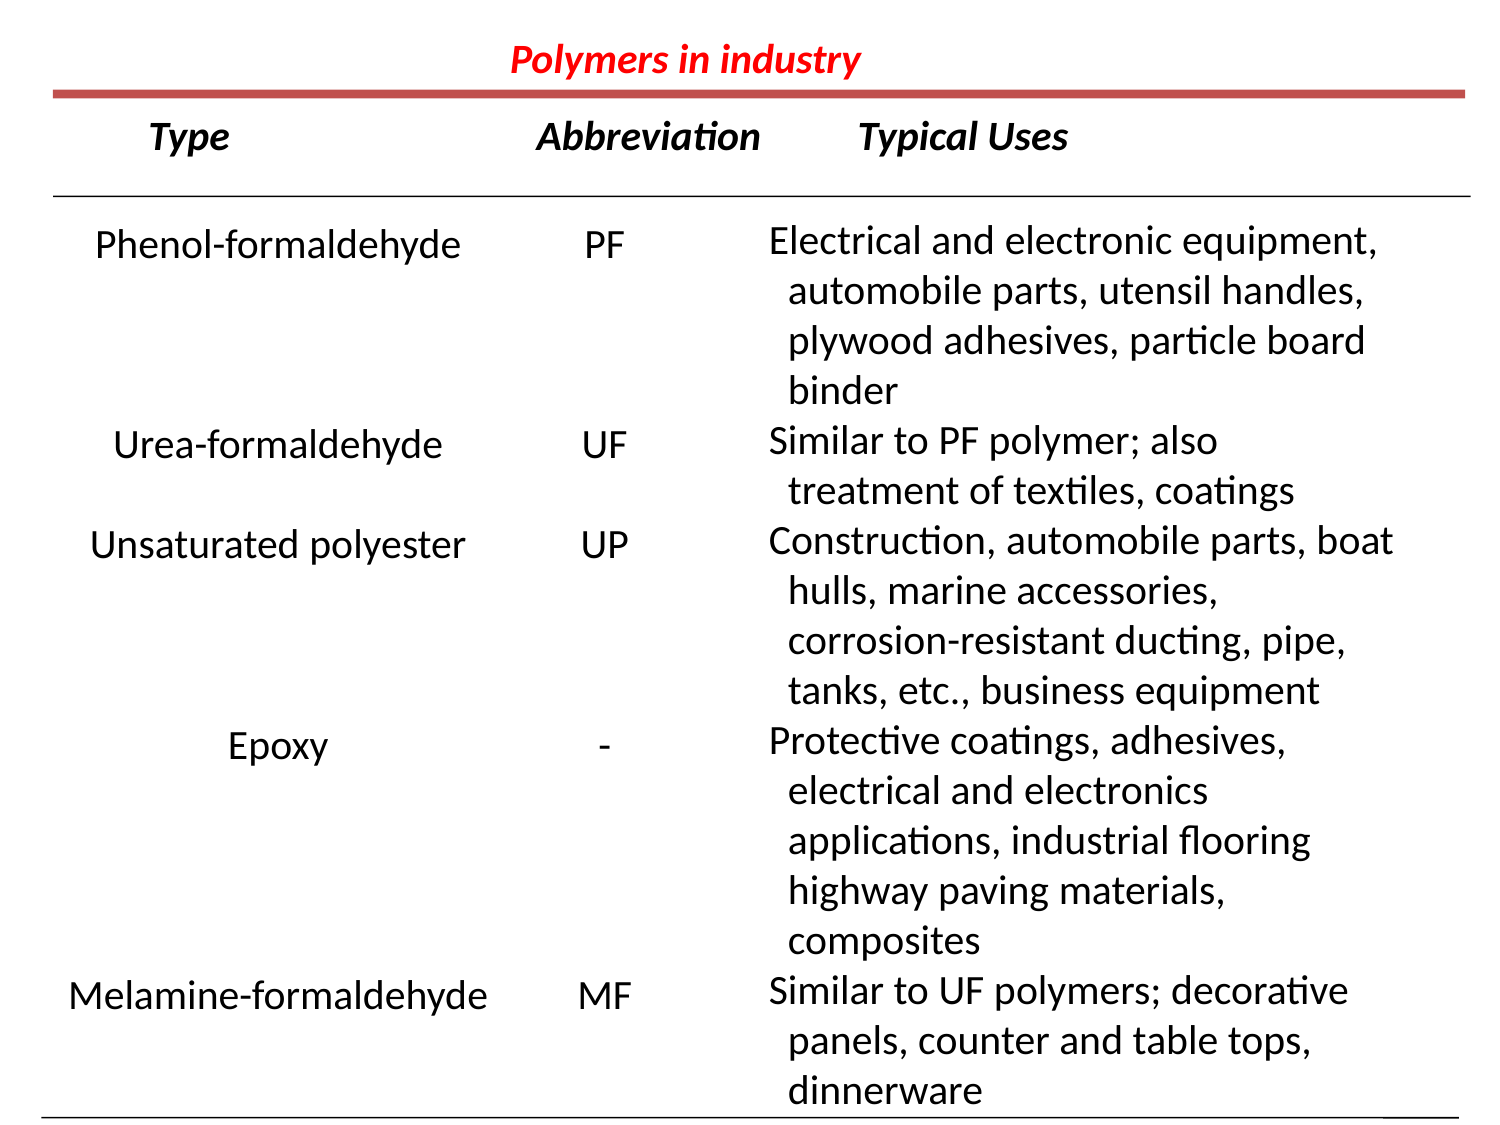

Polymers in industry

Type
Abbreviation
Typical Uses

Electrical and electronic equipment,
  automobile parts, utensil handles,
  plywood adhesives, particle board
  binder
Similar to PF polymer; also
  treatment of textiles, coatings
Construction, automobile parts, boat
  hulls, marine accessories,
  corrosion-resistant ducting, pipe,
  tanks, etc., business equipment
Protective coatings, adhesives,
  electrical and electronics
  applications, industrial flooring
  highway paving materials,
  composites
Similar to UF polymers; decorative
  panels, counter and table tops,
  dinnerware

Phenol-formaldehyde

Urea-formaldehyde

Unsaturated polyester

Epoxy

Melamine-formaldehyde
PF

UF

UP

-

MF